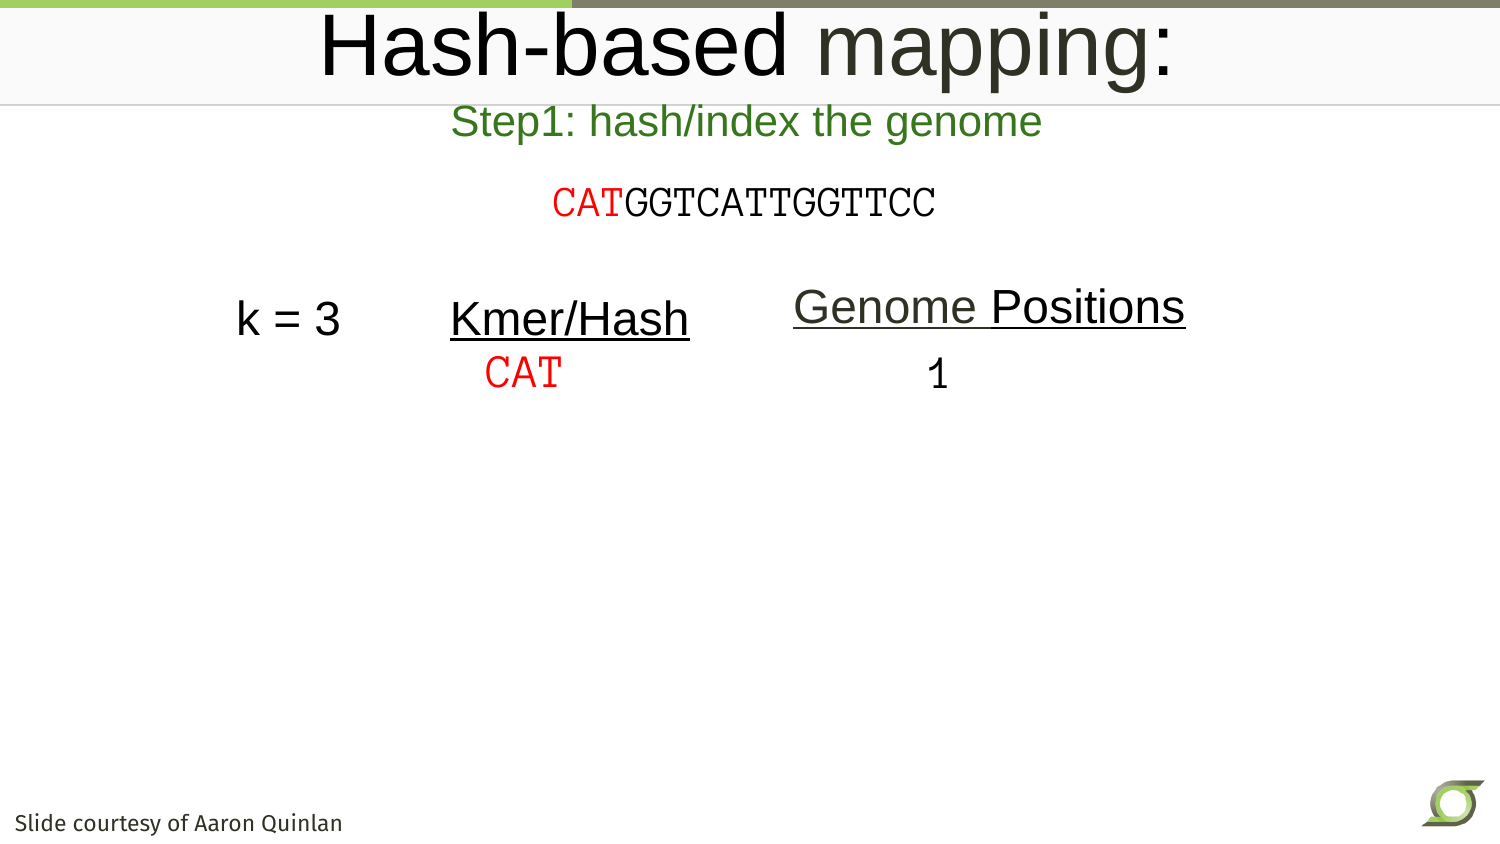

Hash-based mapping:
Step1: hash/index the genome
CATGGTCATTGGTTCC
Genome Positions
k = 3
Kmer/Hash
CAT
1
Slide courtesy of Aaron Quinlan